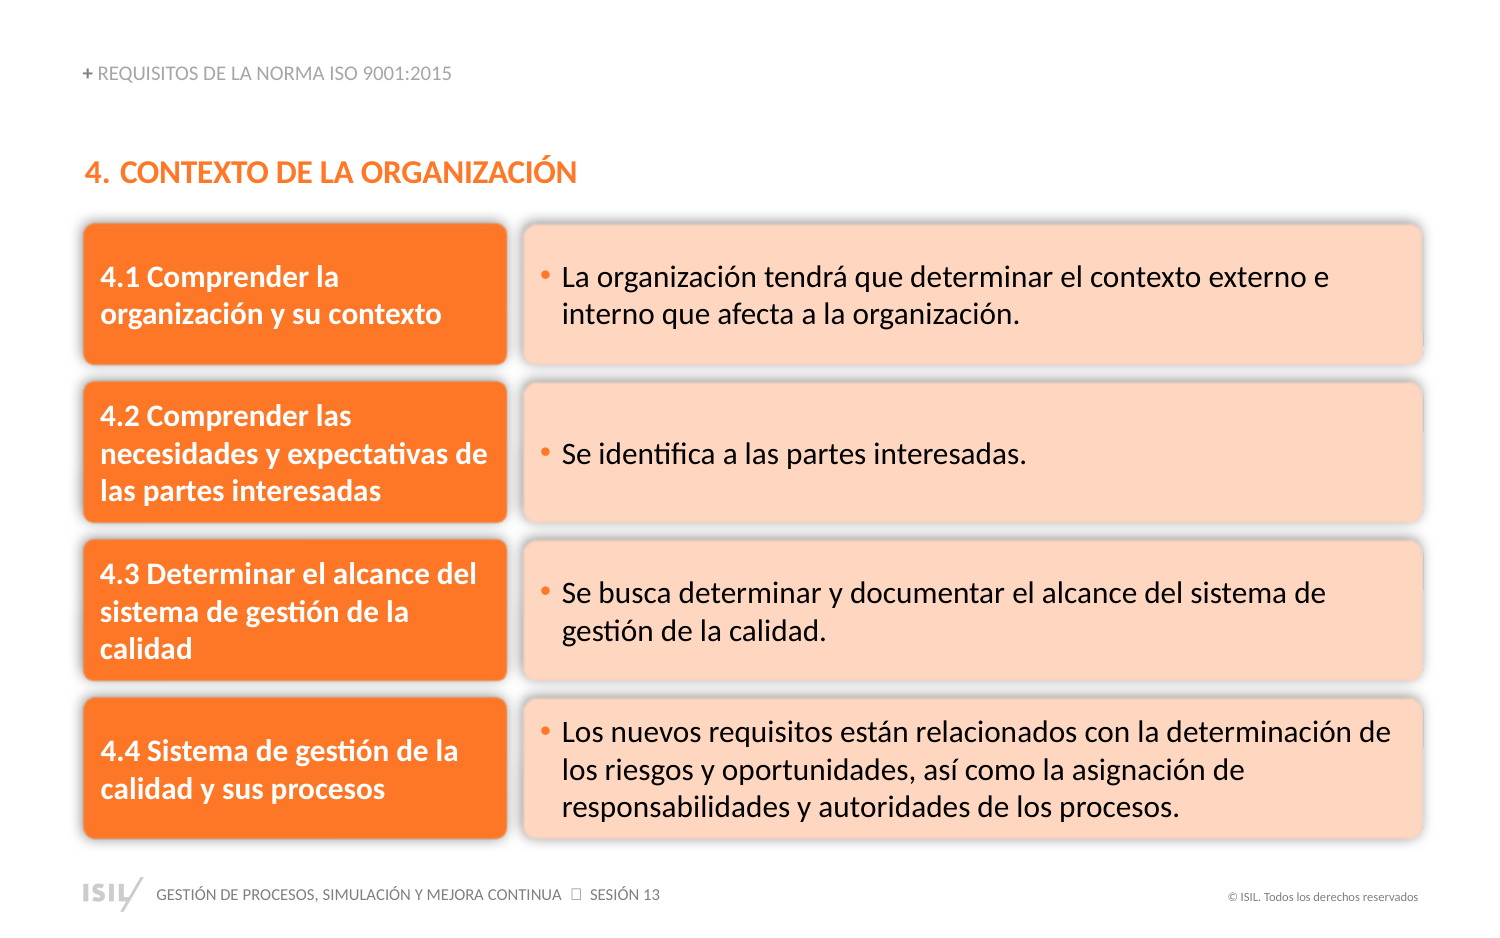

+ REQUISITOS DE LA NORMA ISO 9001:2015
CONTEXTO DE LA ORGANIZACIÓN
4.1 Comprender la organización y su contexto
La organización tendrá que determinar el contexto externo e interno que afecta a la organización.
4.2 Comprender las necesidades y expectativas de las partes interesadas
Se identifica a las partes interesadas.
4.3 Determinar el alcance del sistema de gestión de la calidad
Se busca determinar y documentar el alcance del sistema de gestión de la calidad.
4.4 Sistema de gestión de la calidad y sus procesos
Los nuevos requisitos están relacionados con la determinación de los riesgos y oportunidades, así como la asignación de responsabilidades y autoridades de los procesos.